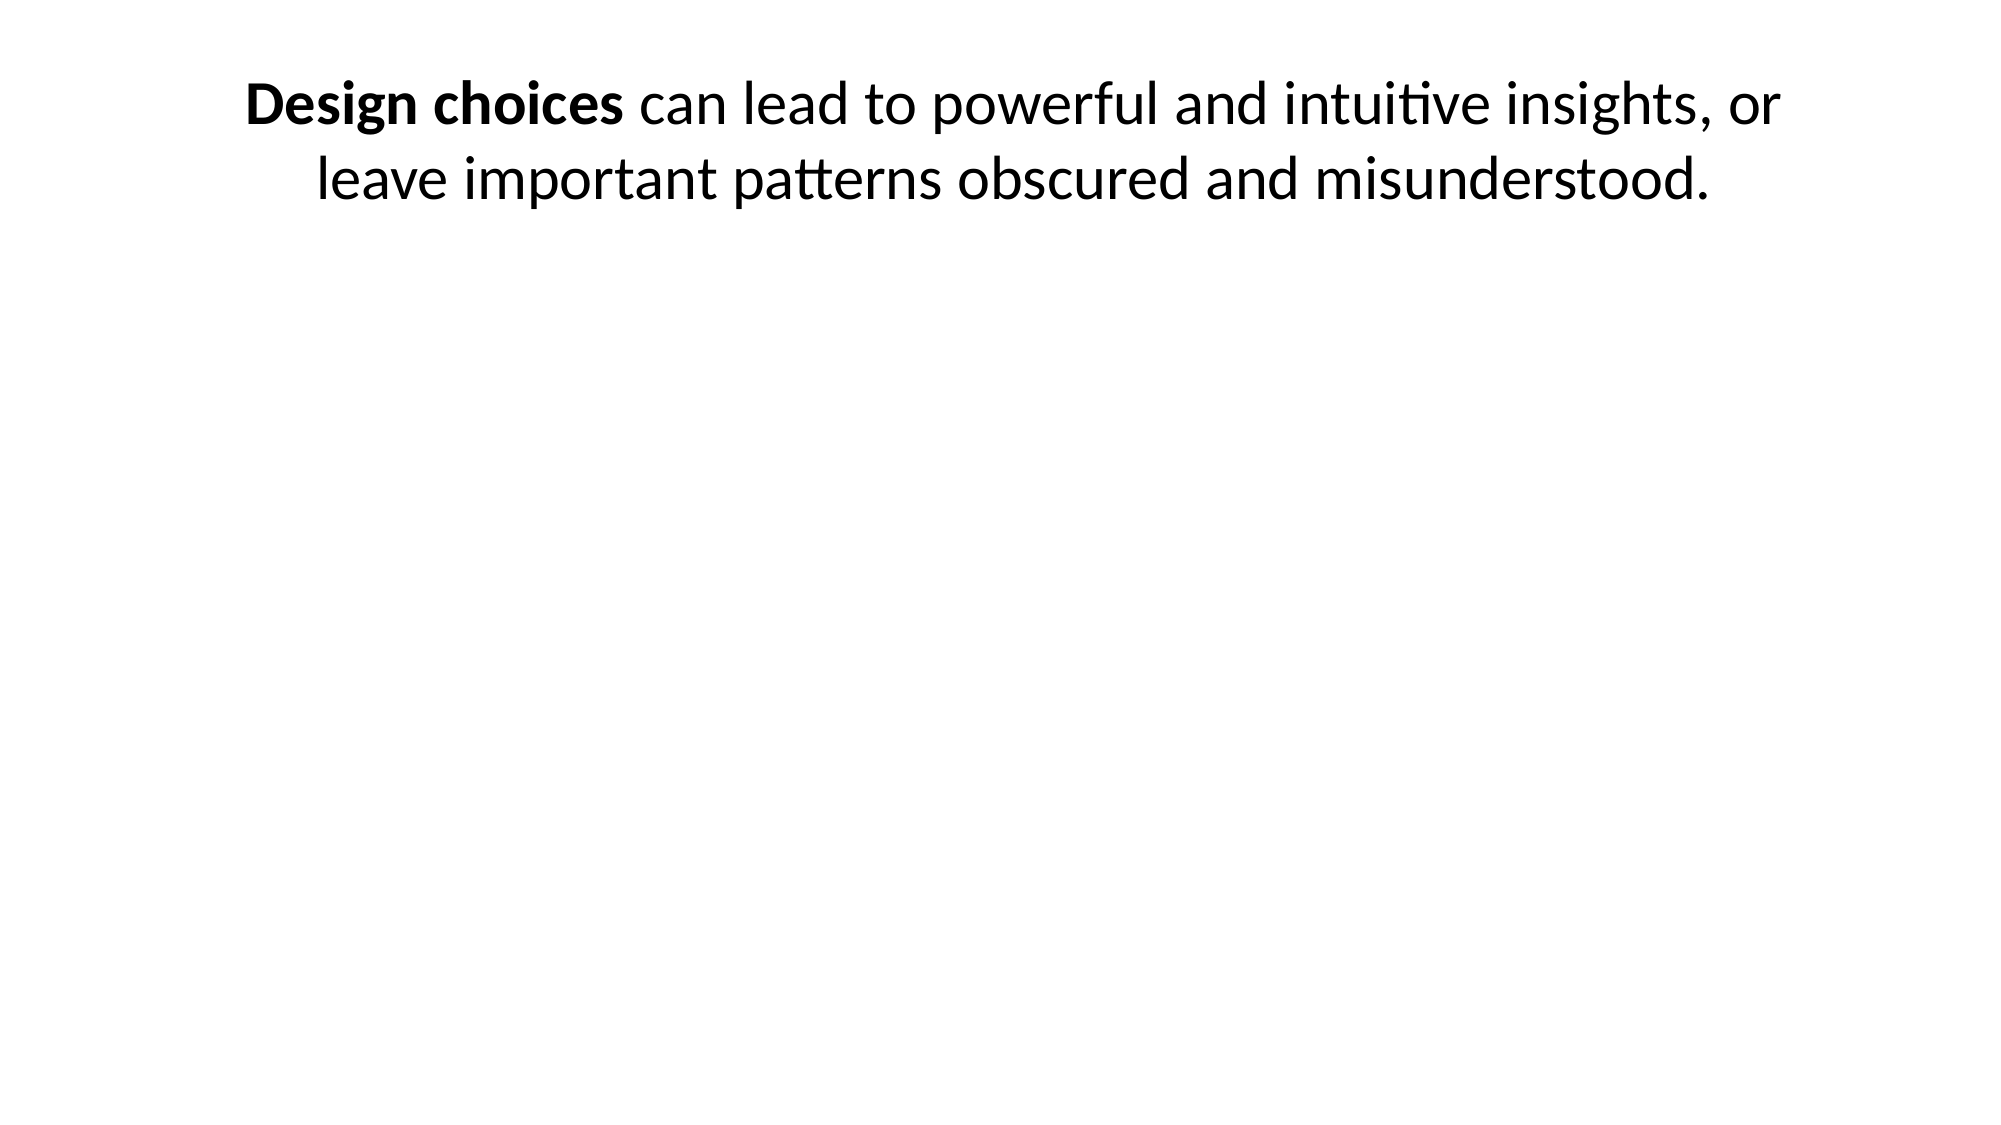

Design choices can lead to powerful and intuitive insights, or leave important patterns obscured and misunderstood.